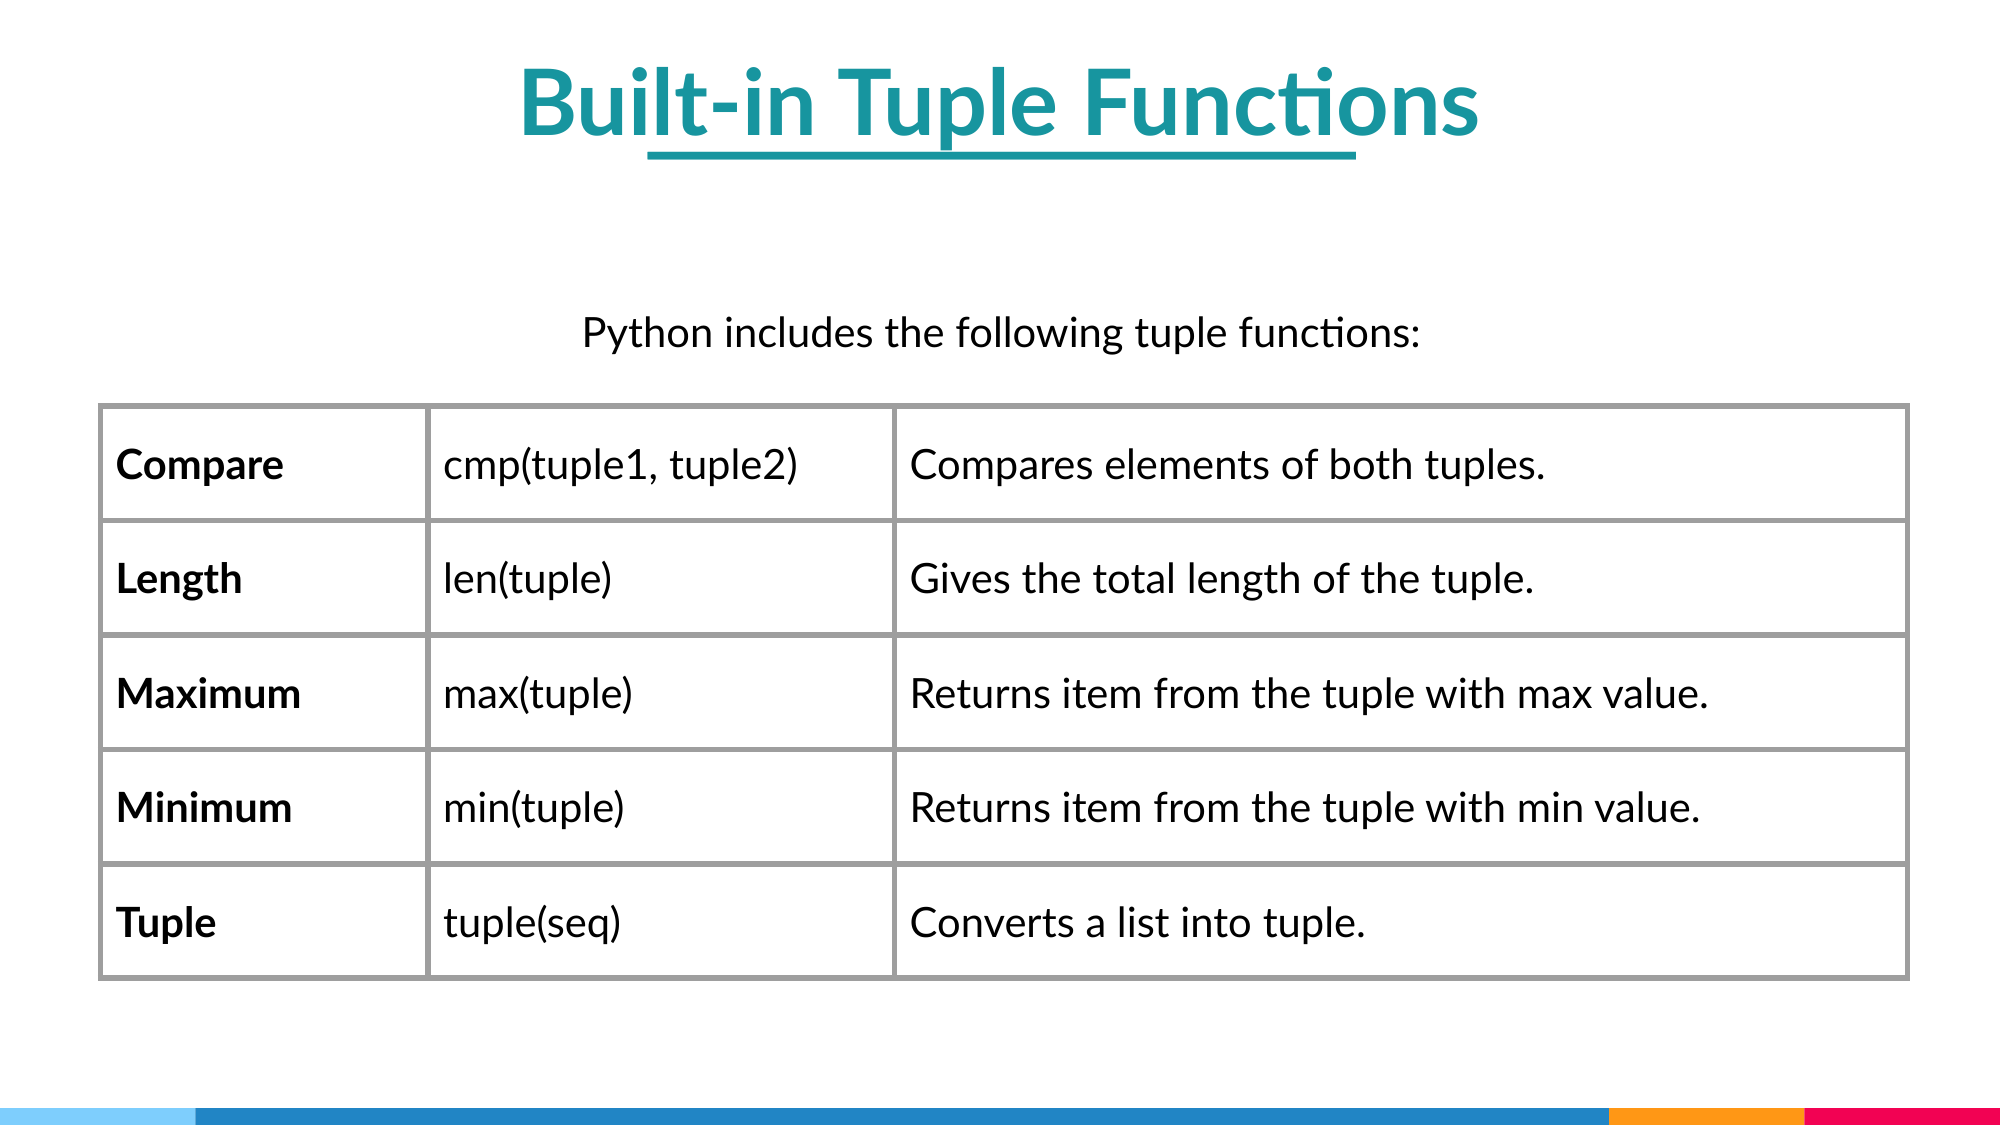

Built-in Tuple Functions

Python includes the following tuple functions:
| Compare | cmp(tuple1, tuple2) | Compares elements of both tuples. |
| --- | --- | --- |
| Length | len(tuple) | Gives the total length of the tuple. |
| Maximum | max(tuple) | Returns item from the tuple with max value. |
| Minimum | min(tuple) | Returns item from the tuple with min value. |
| Tuple | tuple(seq) | Converts a list into tuple. |